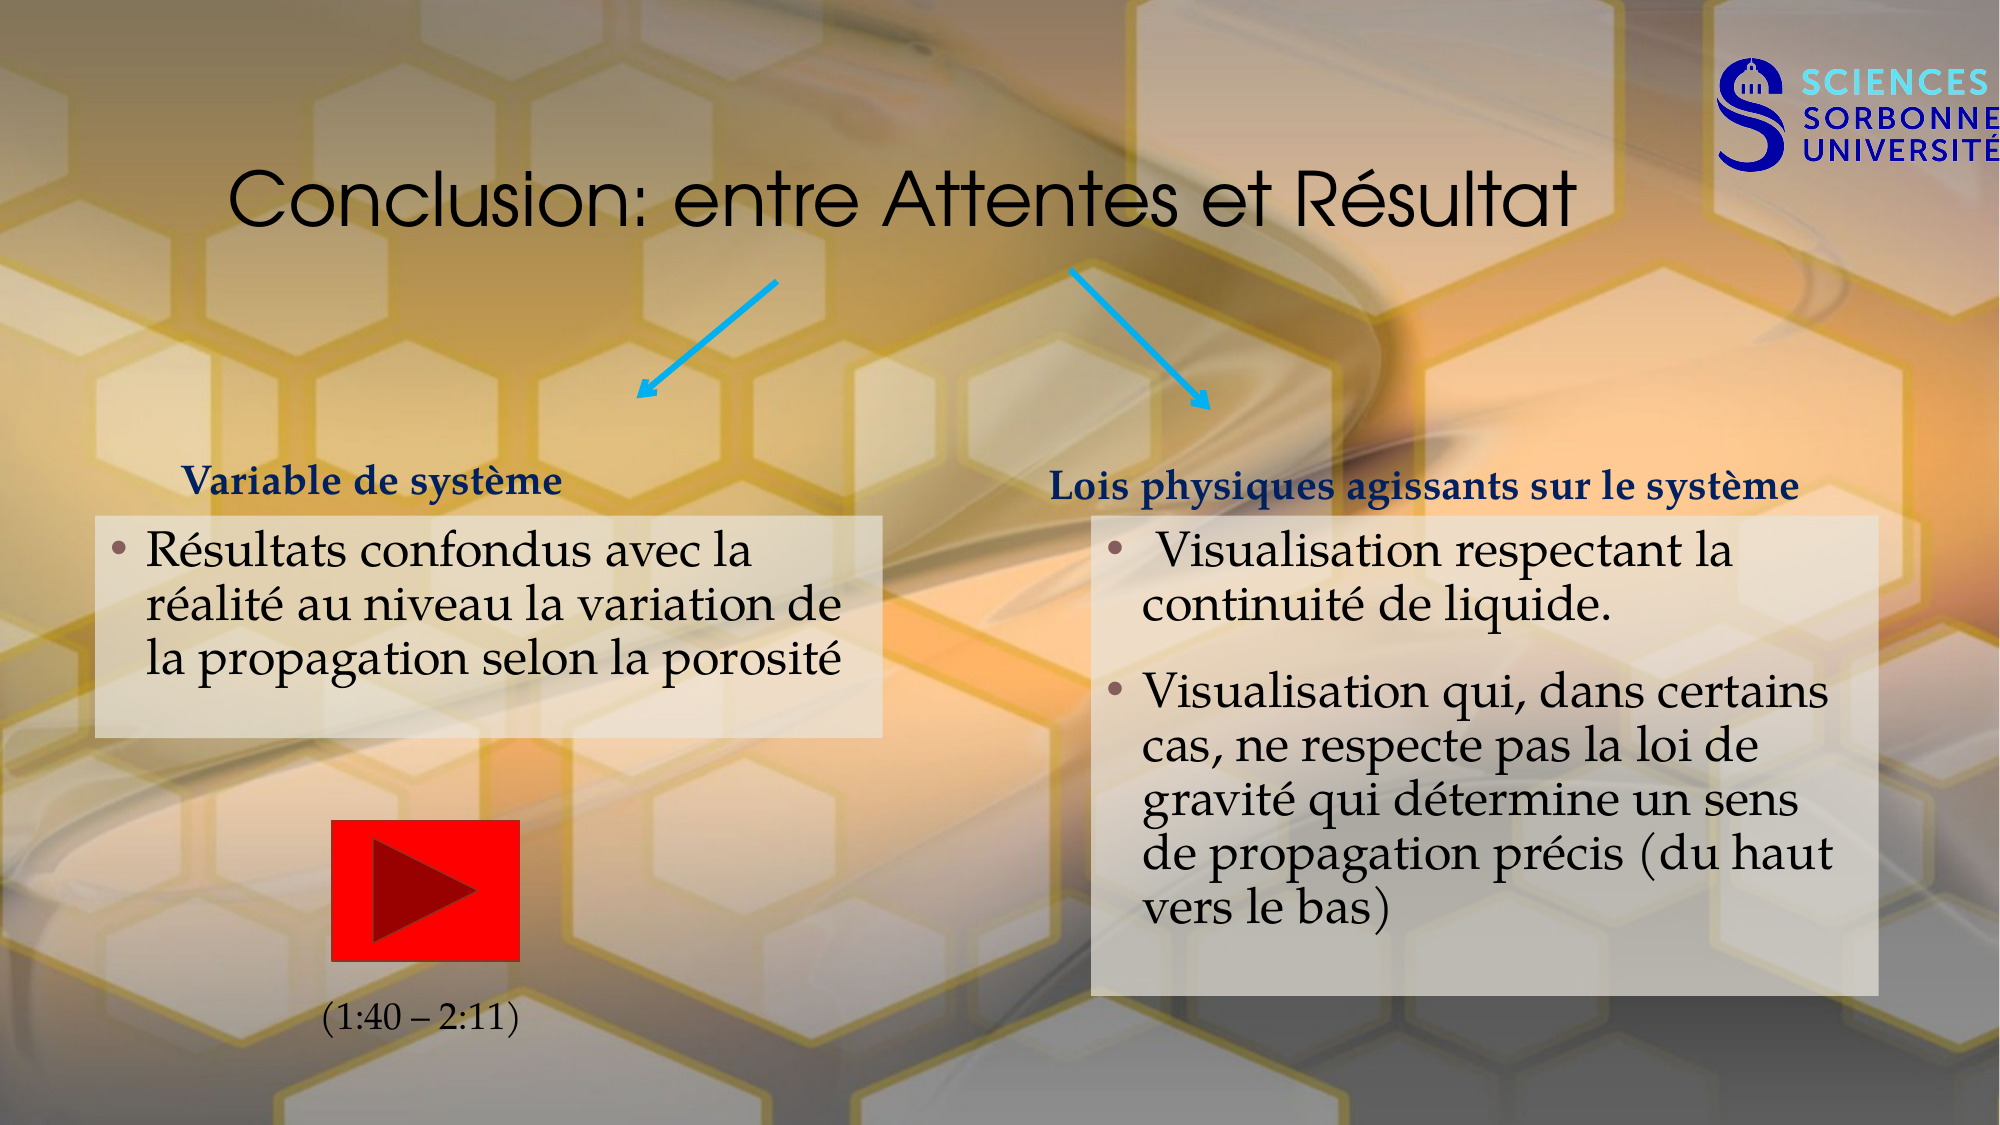

# Conclusion: entre Attentes et Résultat
Variable de système
Lois physiques agissants sur le système
Résultats confondus avec la réalité au niveau la variation de la propagation selon la porosité
 Visualisation respectant la continuité de liquide.
Visualisation qui, dans certains cas, ne respecte pas la loi de gravité qui détermine un sens de propagation précis (du haut vers le bas)

(1:40 – 2:11)